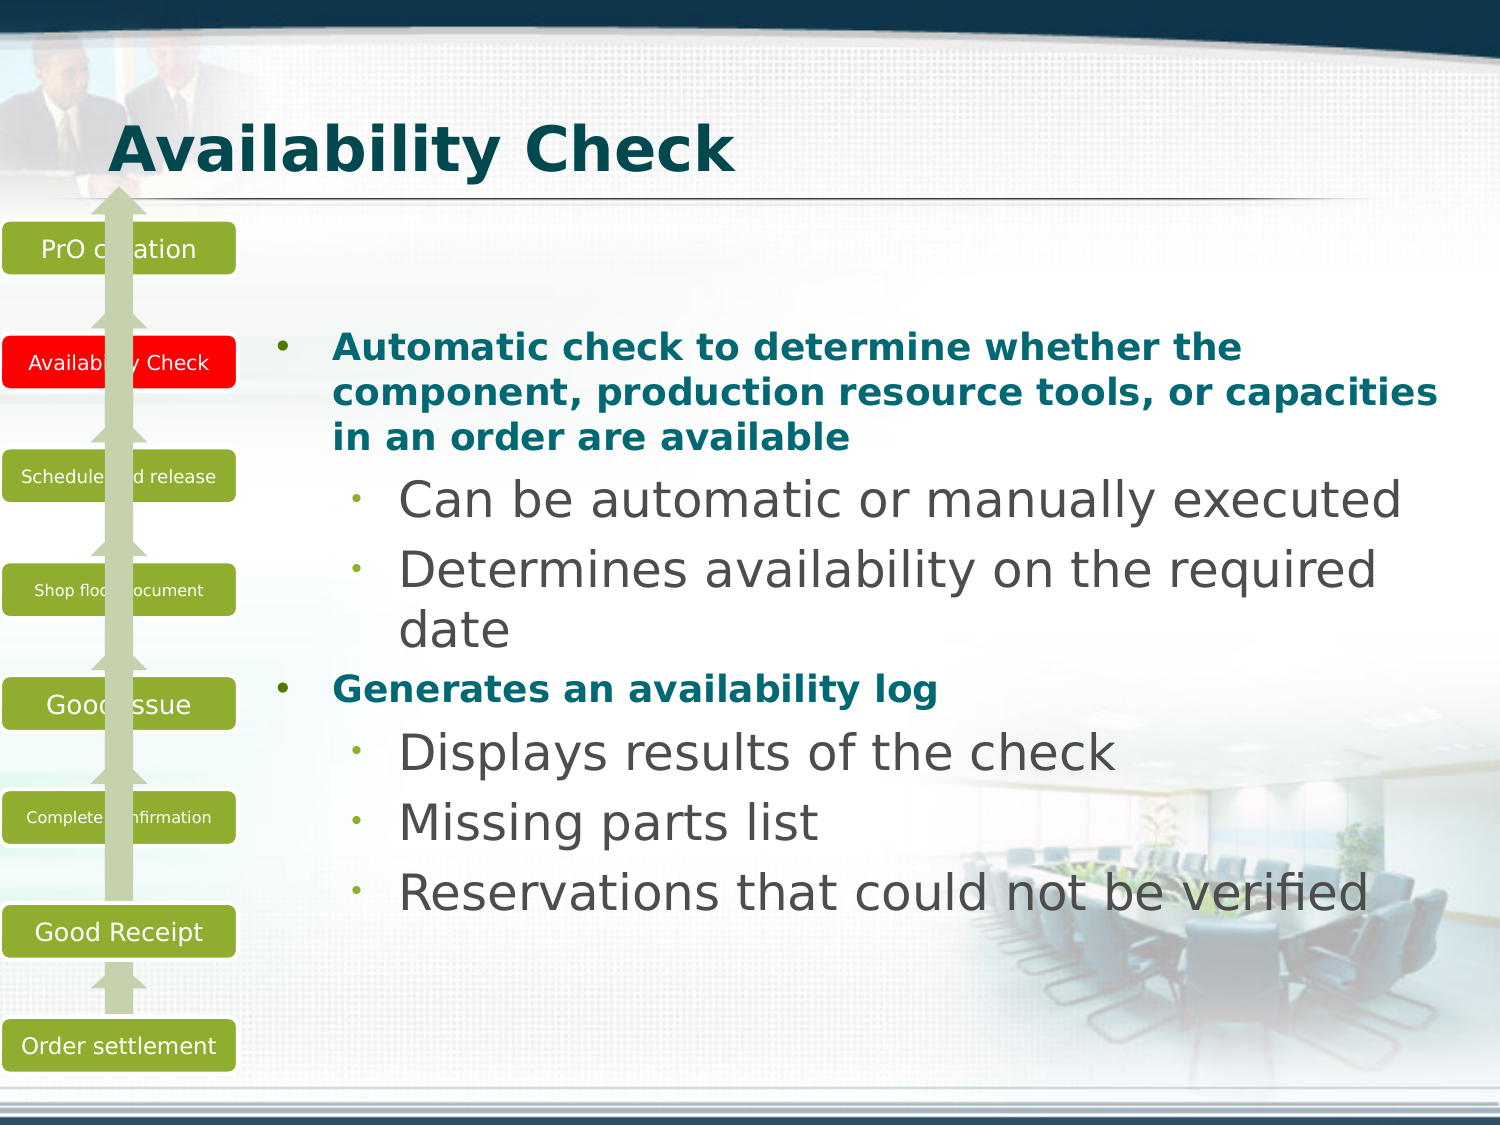

# Availability Check
PrO creation
Availability Check
Schedule and release
Shop floor Document
Good Issue
Complete Confirmation
Good Receipt
Order settlement
Automatic check to determine whether the component, production resource tools, or capacities in an order are available
Can be automatic or manually executed
Determines availability on the required date
Generates an availability log
Displays results of the check
Missing parts list
Reservations that could not be verified